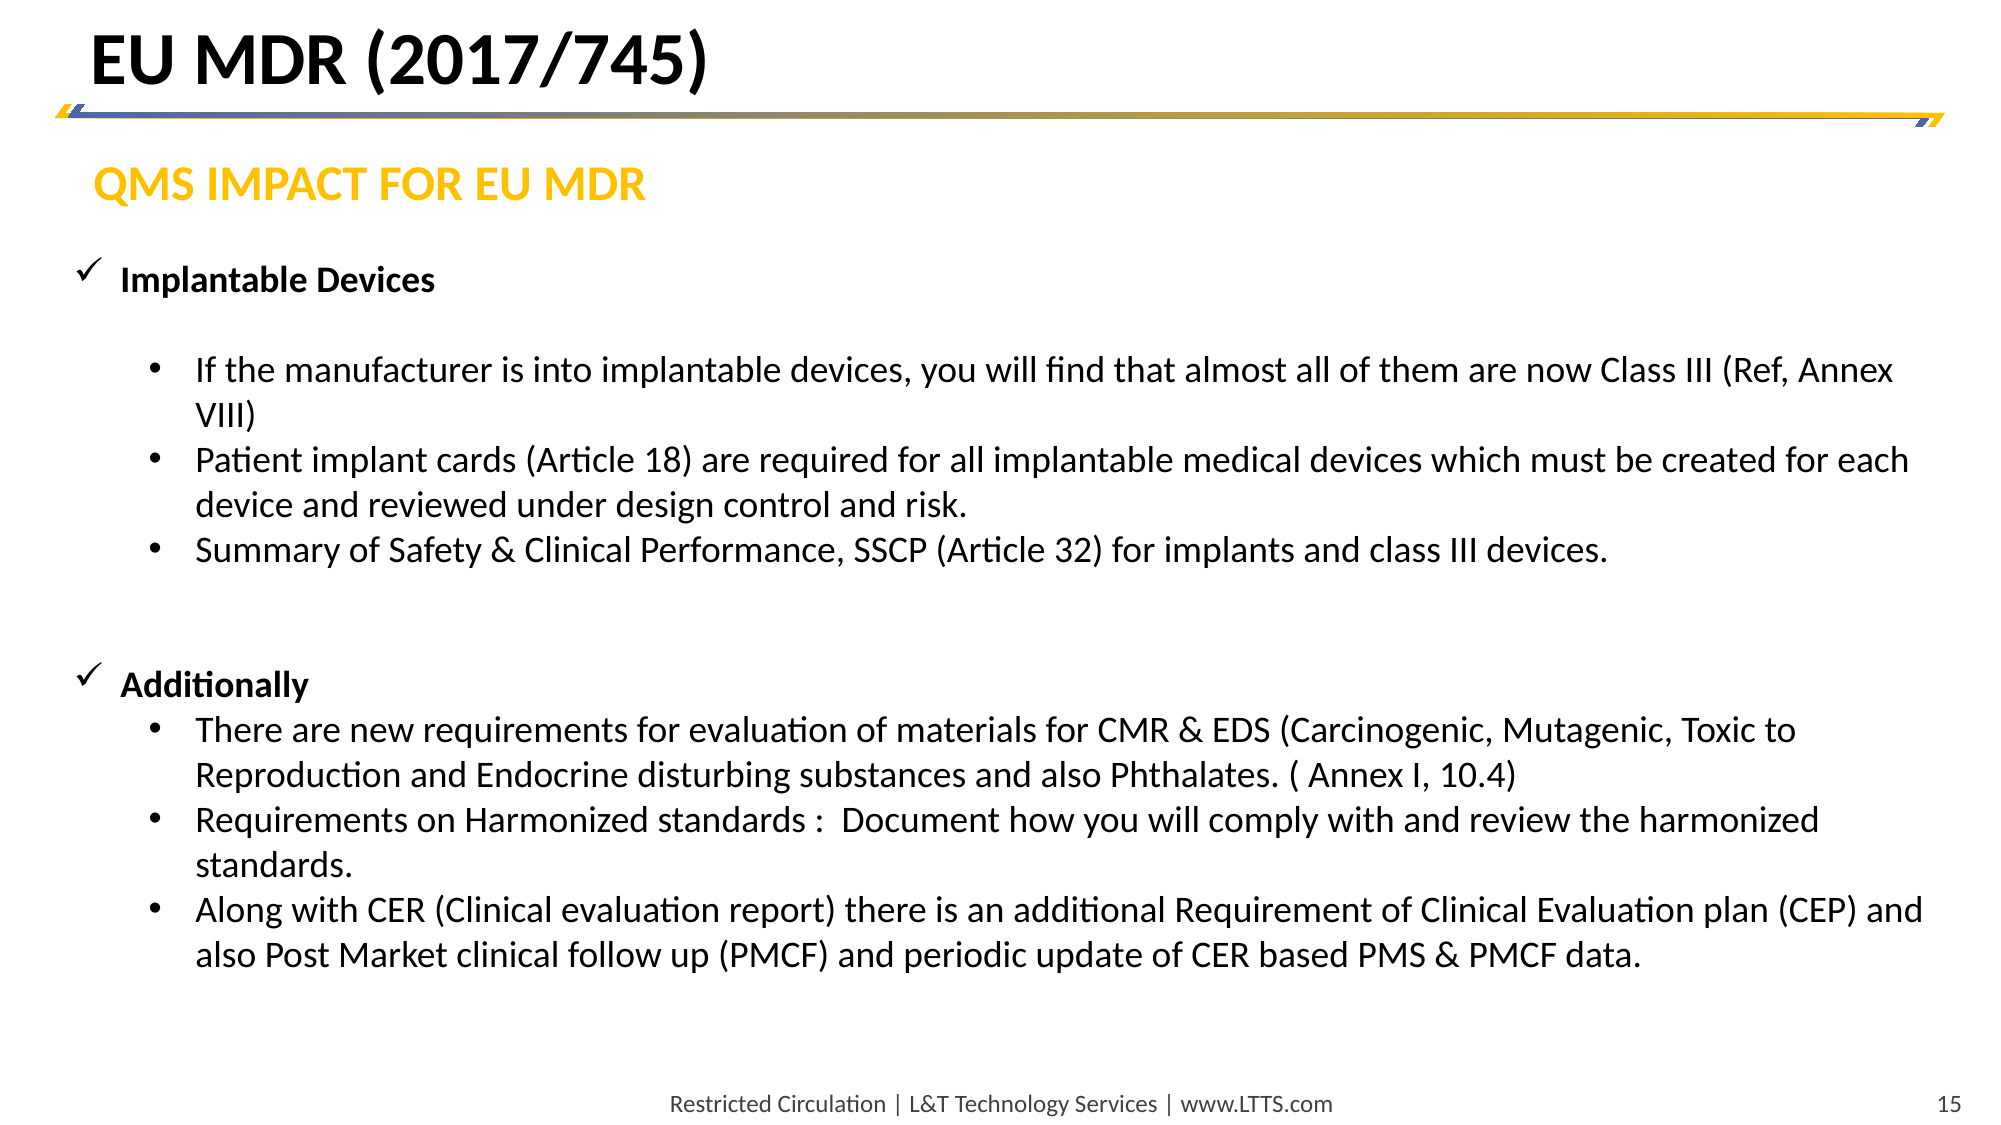

EU MDR (2017/745)
QMS IMPACT FOR EU MDR

Implantable Devices

If the manufacturer is into implantable devices, you will find that almost all of them are now Class III (Ref, Annex VIII)
Patient implant cards (Article 18) are required for all implantable medical devices which must be created for each device and reviewed under design control and risk.
Summary of Safety & Clinical Performance, SSCP (Article 32) for implants and class III devices.

Additionally
There are new requirements for evaluation of materials for CMR & EDS (Carcinogenic, Mutagenic, Toxic to Reproduction and Endocrine disturbing substances and also Phthalates. ( Annex I, 10.4)
Requirements on Harmonized standards :  Document how you will comply with and review the harmonized standards.
Along with CER (Clinical evaluation report) there is an additional Requirement of Clinical Evaluation plan (CEP) and also Post Market clinical follow up (PMCF) and periodic update of CER based PMS & PMCF data.